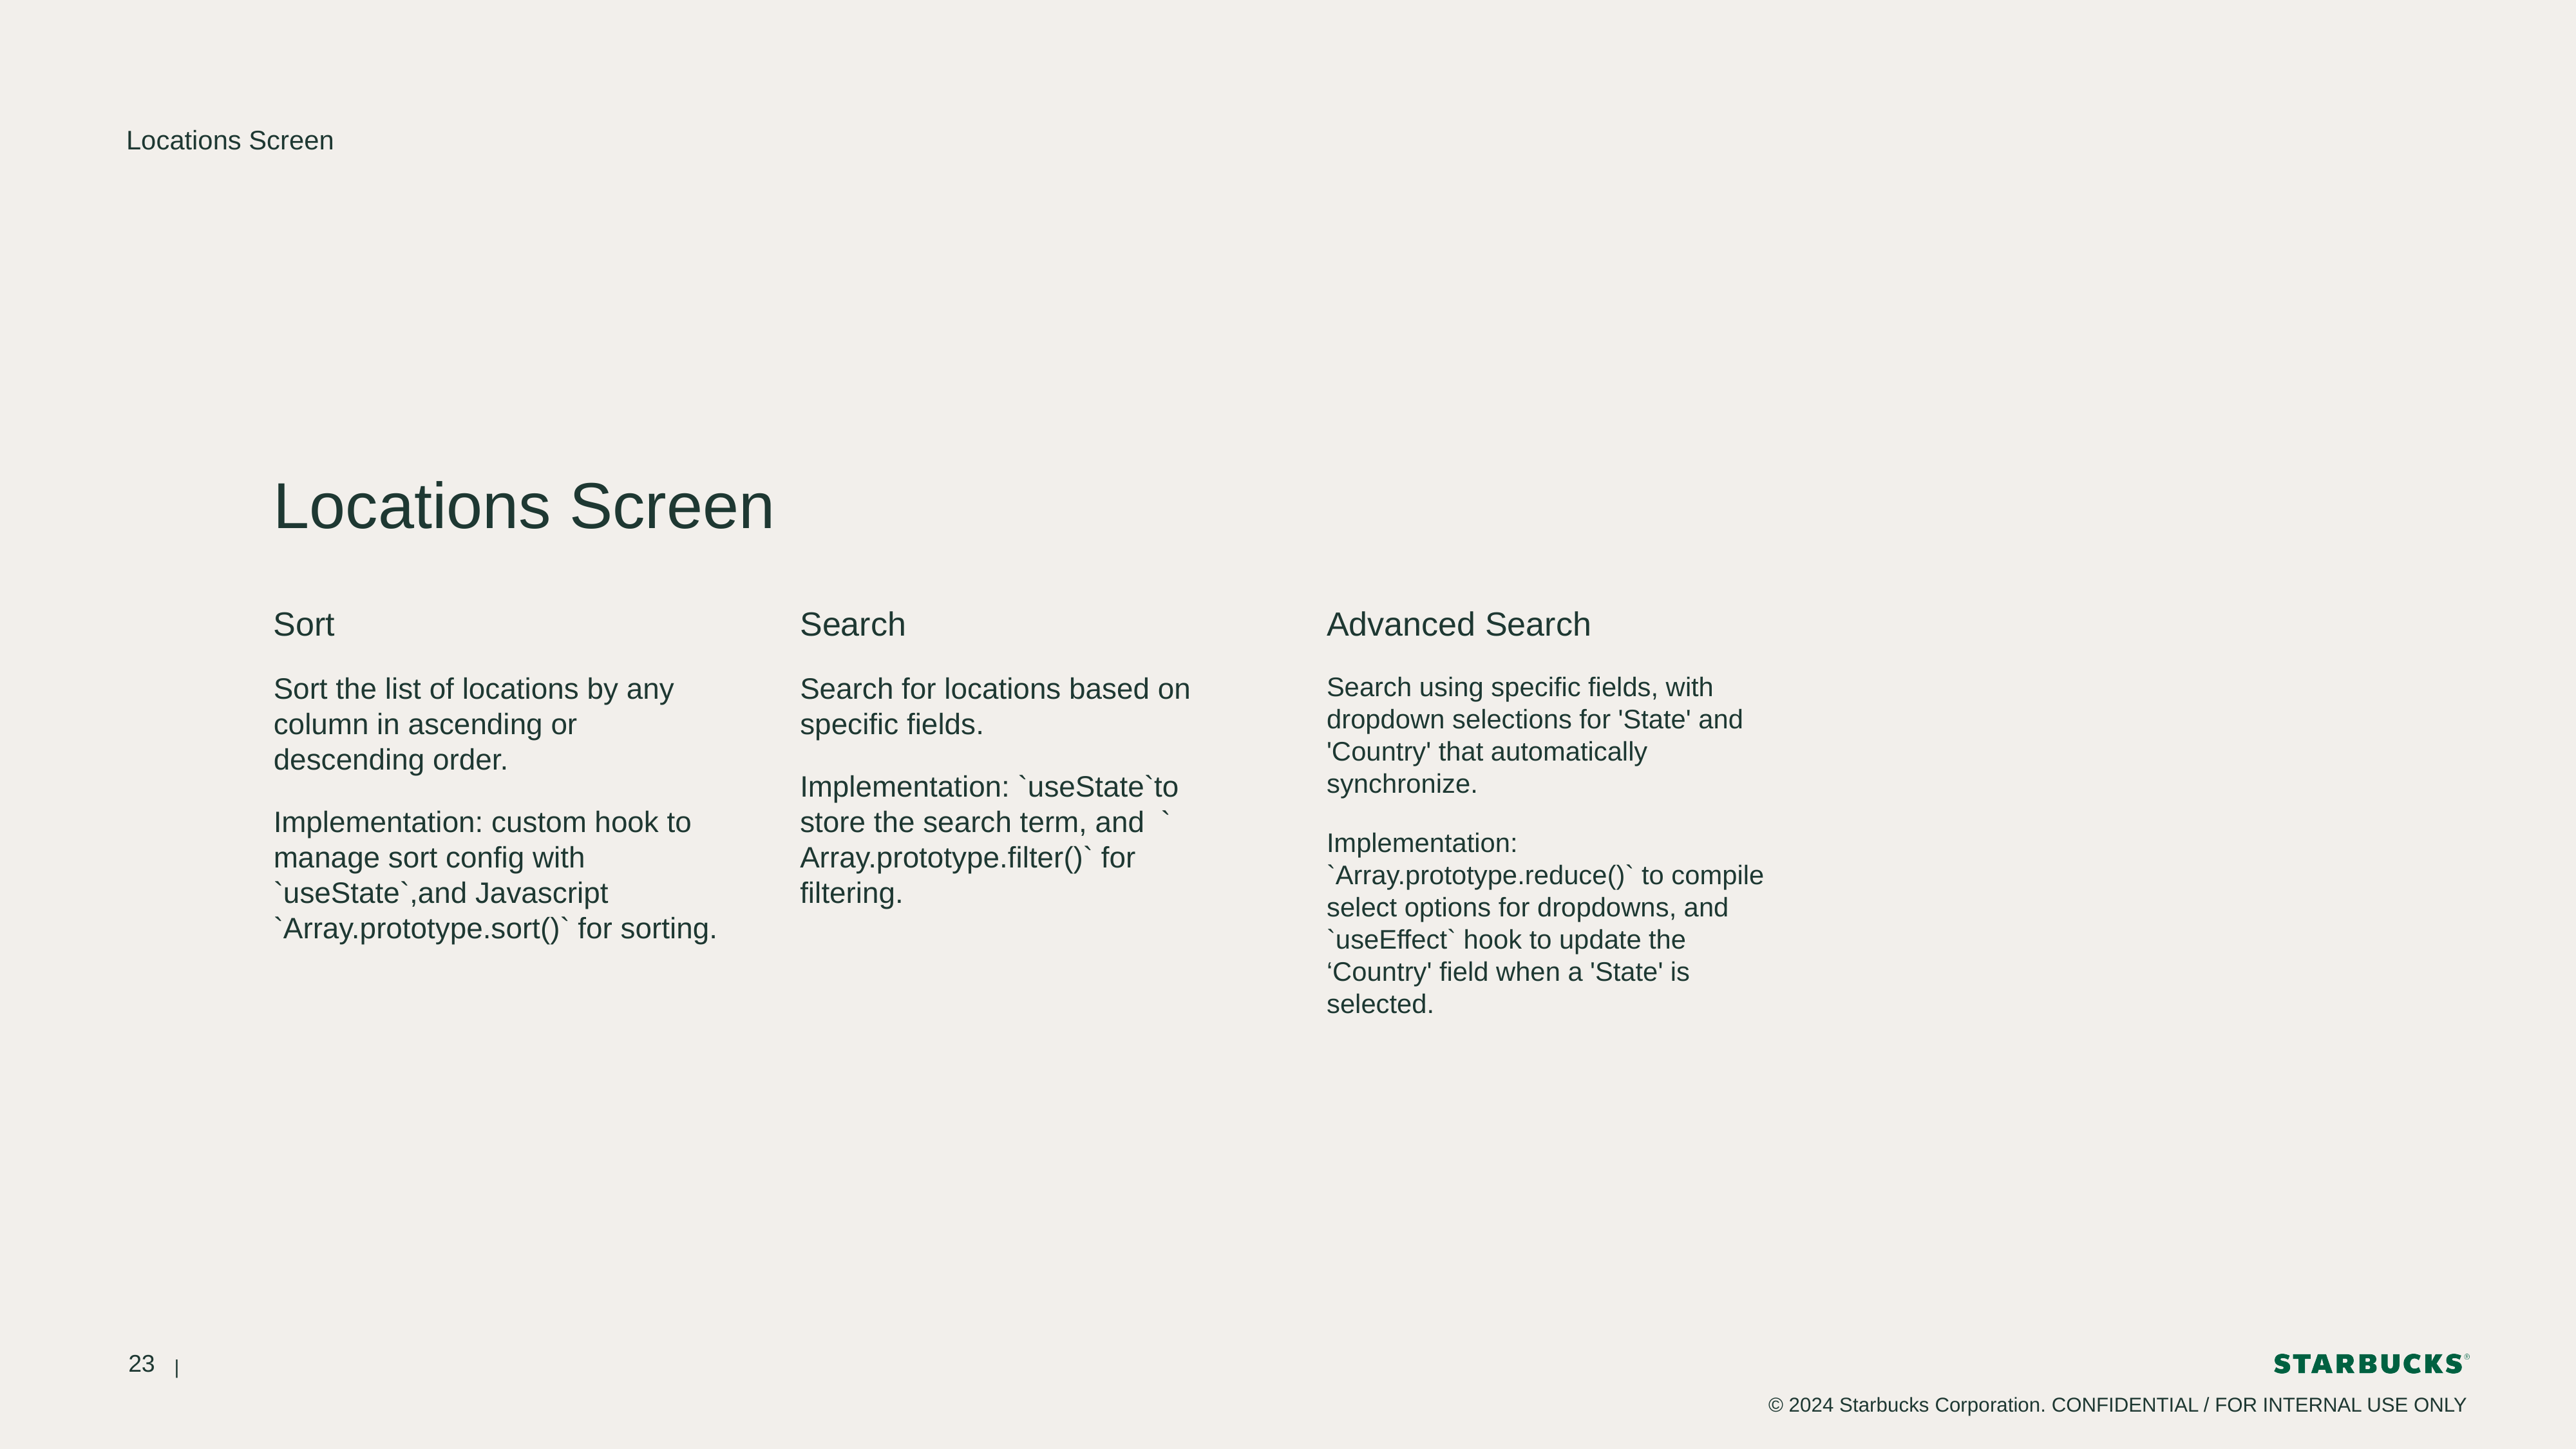

Locations Screen
# Locations Screen
Sort
Search
Advanced Search
Sort the list of locations by any column in ascending or descending order.
Implementation: custom hook to manage sort config with `useState`,and Javascript `Array.prototype.sort()` for sorting.
Search for locations based on specific fields.
Implementation: `useState`to store the search term, and  ` Array.prototype.filter()` for filtering.
Search using specific fields, with dropdown selections for 'State' and 'Country' that automatically synchronize.
Implementation: `Array.prototype.reduce()` to compile select options for dropdowns, and `useEffect` hook to update the ‘Country' field when a 'State' is selected.